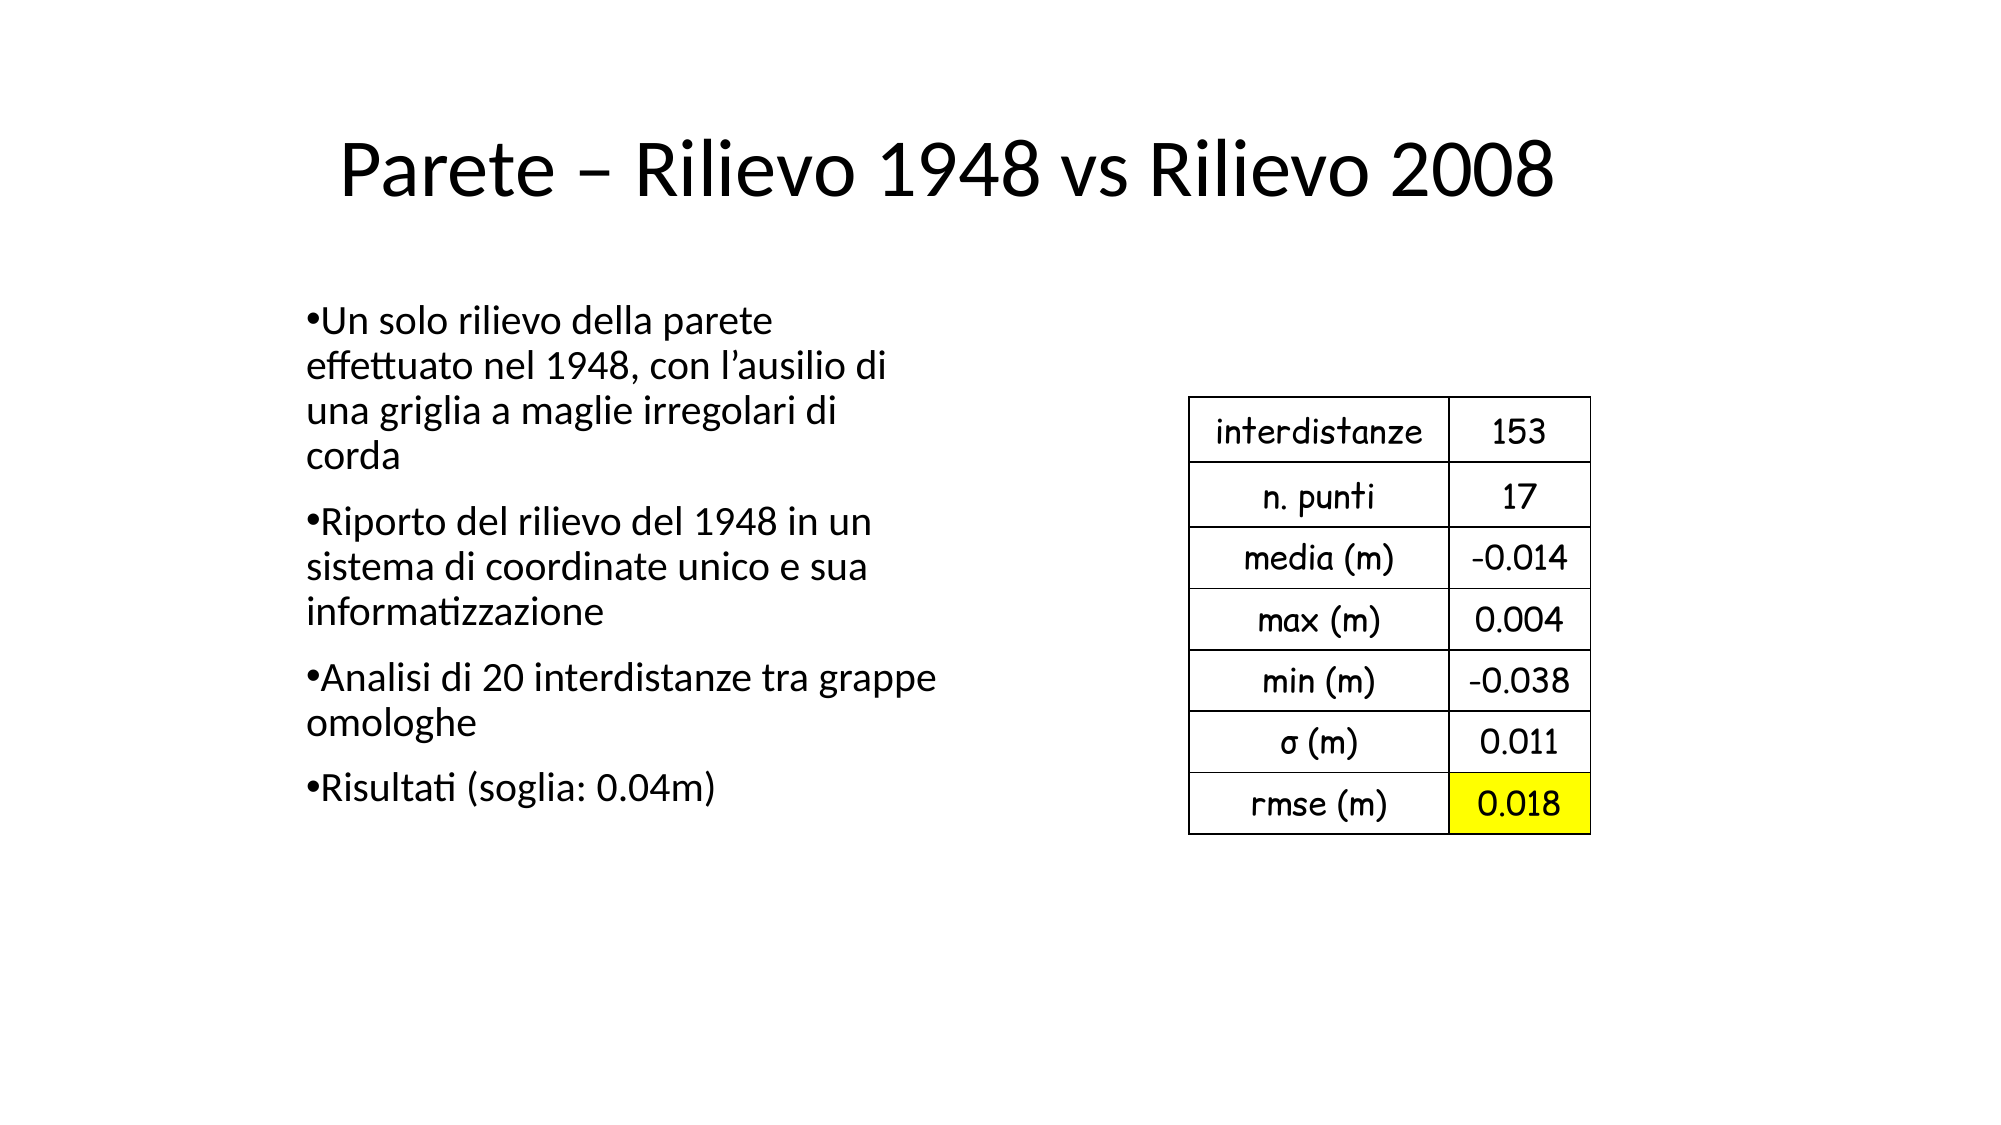

# Parete – Rilievo 1948 vs Rilievo 2008
Un solo rilievo della parete effettuato nel 1948, con l’ausilio di una griglia a maglie irregolari di corda
Riporto del rilievo del 1948 in un sistema di coordinate unico e sua informatizzazione
Analisi di 20 interdistanze tra grappe omologhe
Risultati (soglia: 0.04m)
| interdistanze | 153 |
| --- | --- |
| n. punti | 17 |
| media (m) | -0.014 |
| max (m) | 0.004 |
| min (m) | -0.038 |
| σ (m) | 0.011 |
| rmse (m) | 0.018 |